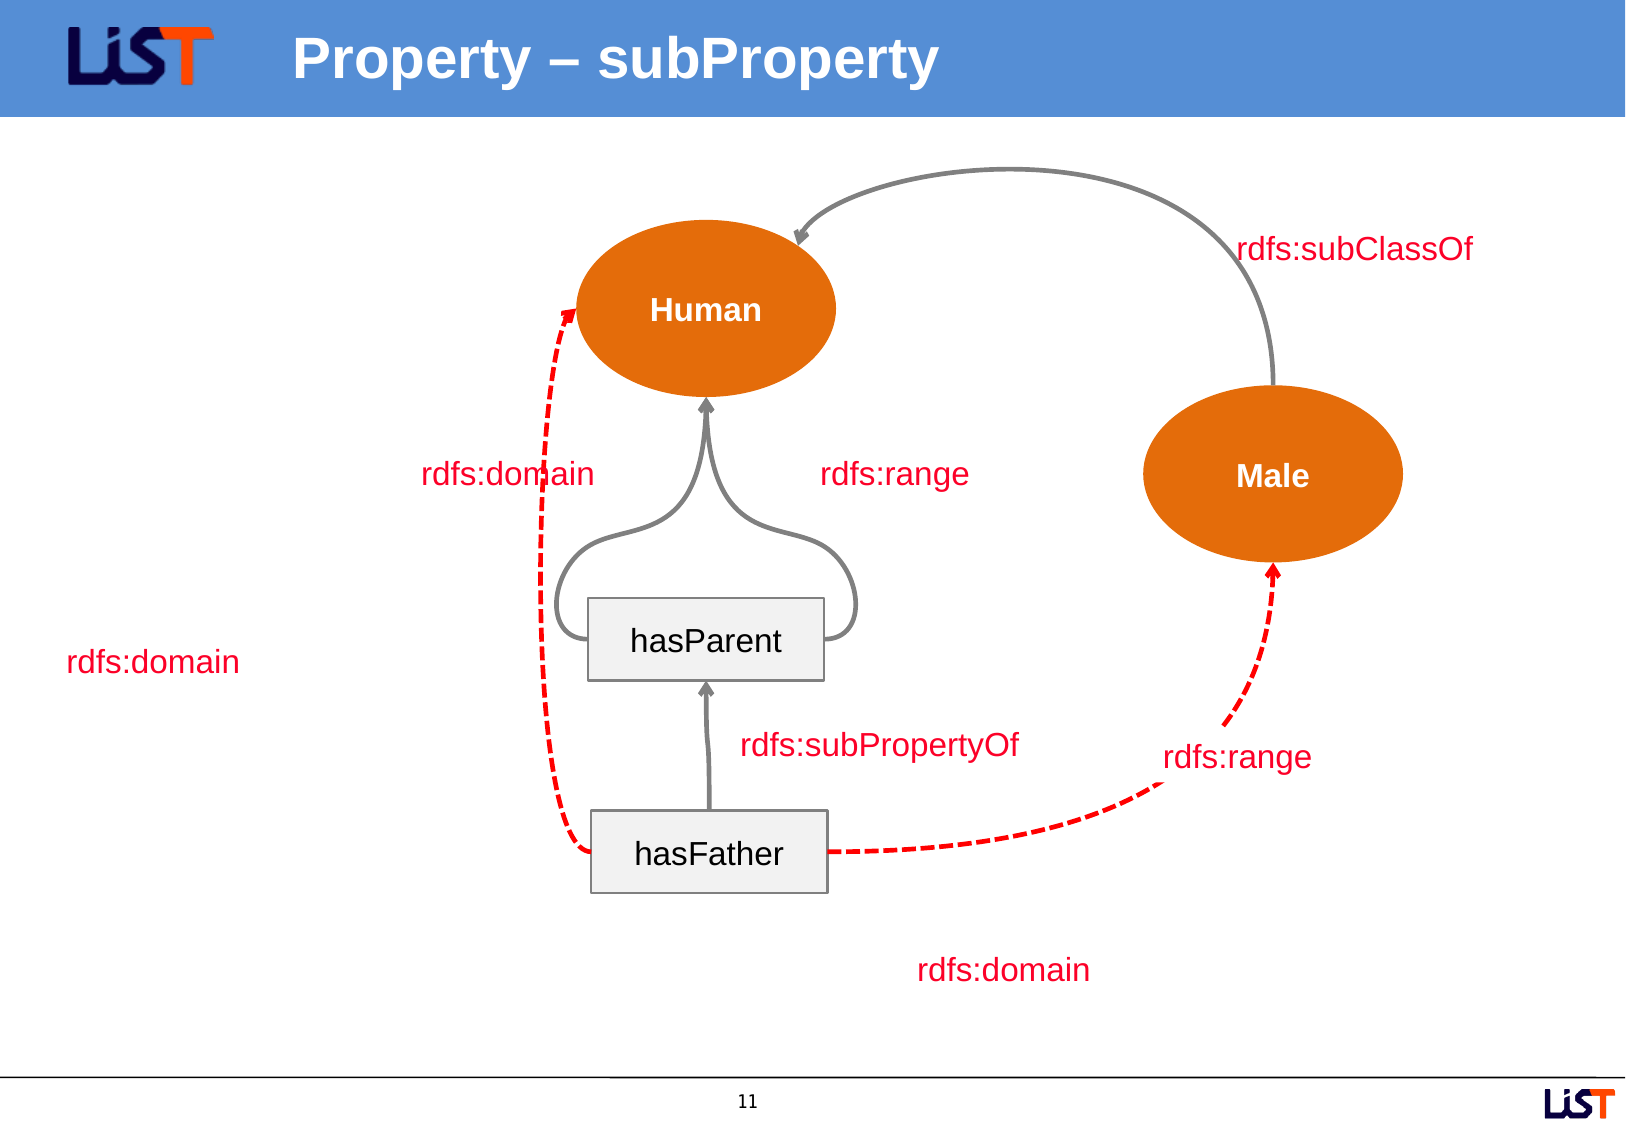

# Property – subProperty
Human
rdfs:subClassOf
Male
rdfs:domain
rdfs:range
hasParent
rdfs:domain
rdfs:subPropertyOf
rdfs:range
hasFather
rdfs:domain